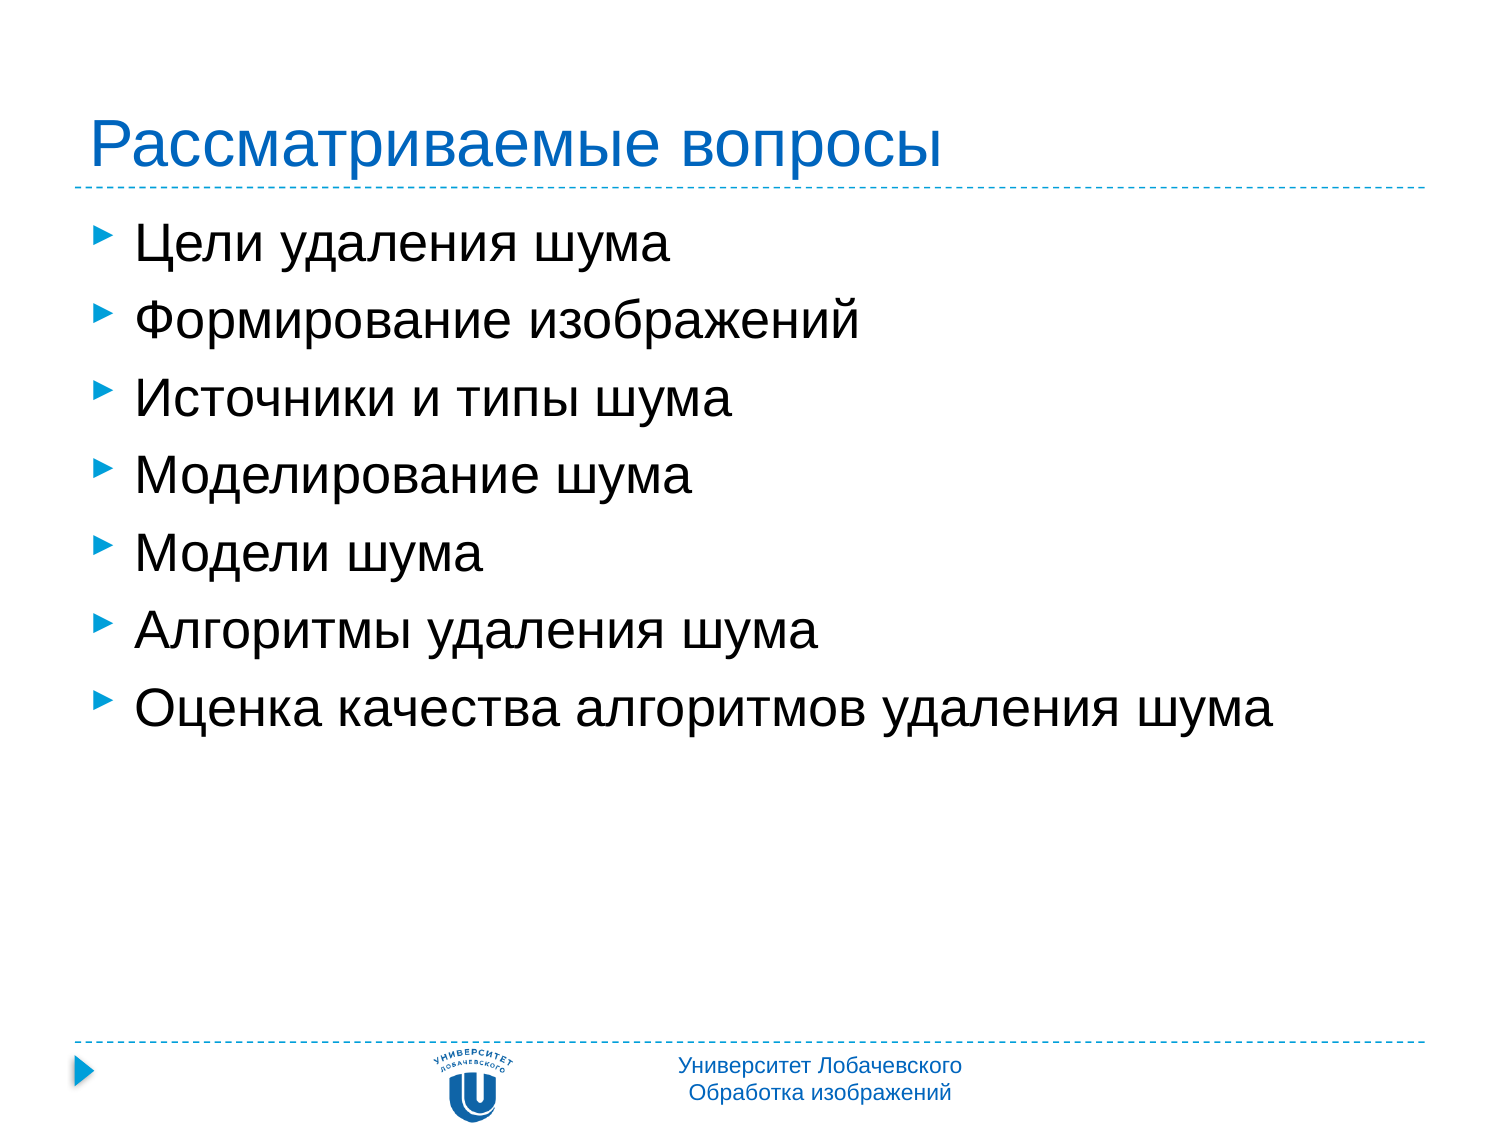

# Рассматриваемые вопросы
Цели удаления шума
Формирование изображений
Источники и типы шума
Моделирование шума
Модели шума
Алгоритмы удаления шума
Оценка качества алгоритмов удаления шума

46
Университет Лобачевского
Обработка изображений